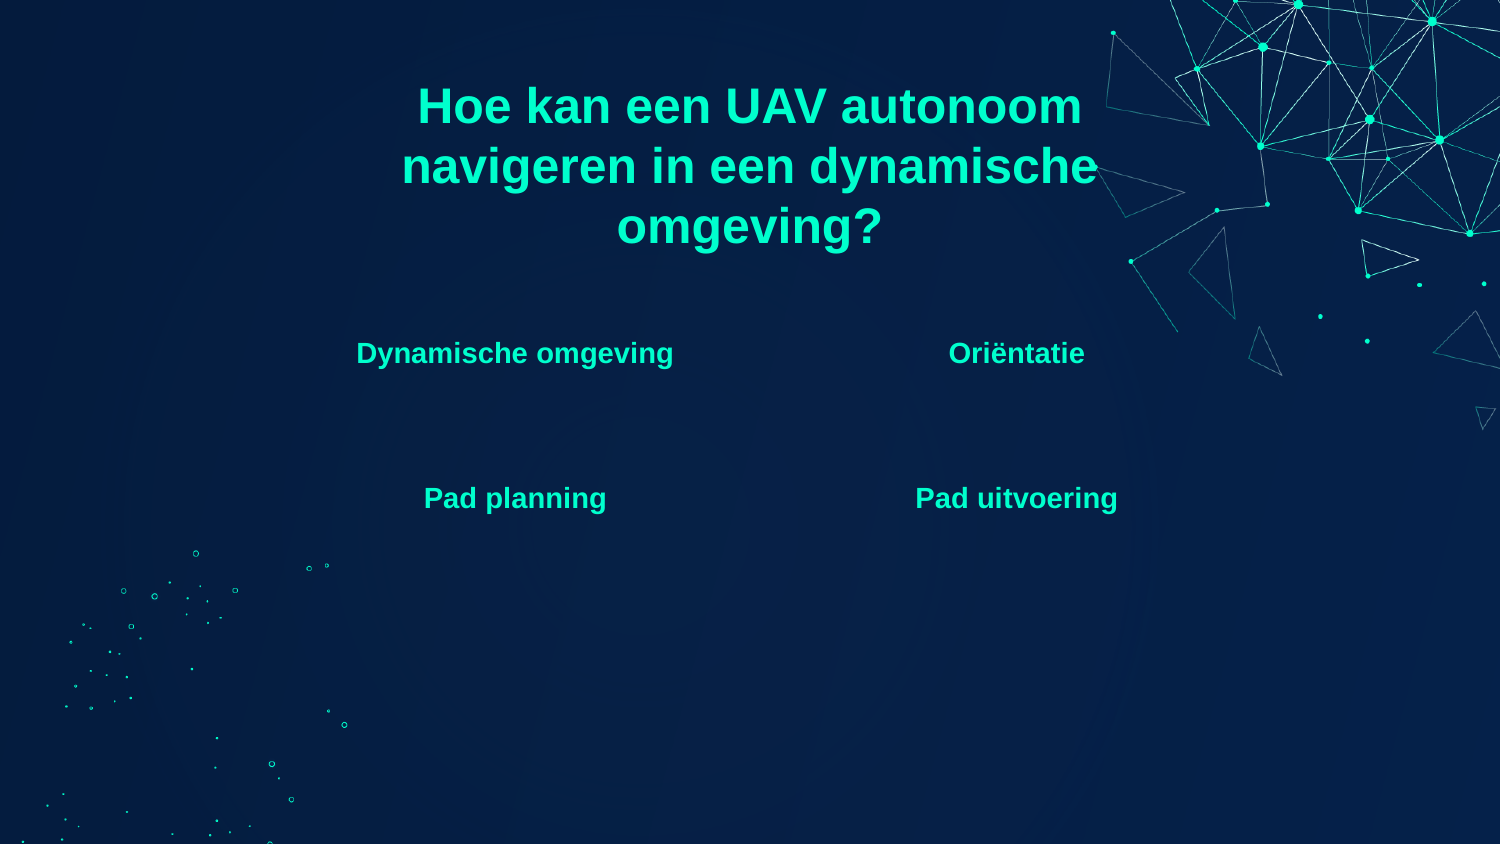

# Hoe kan een UAV autonoom navigeren in een dynamische omgeving?
Oriëntatie
Dynamische omgeving
Pad planning
Pad uitvoering